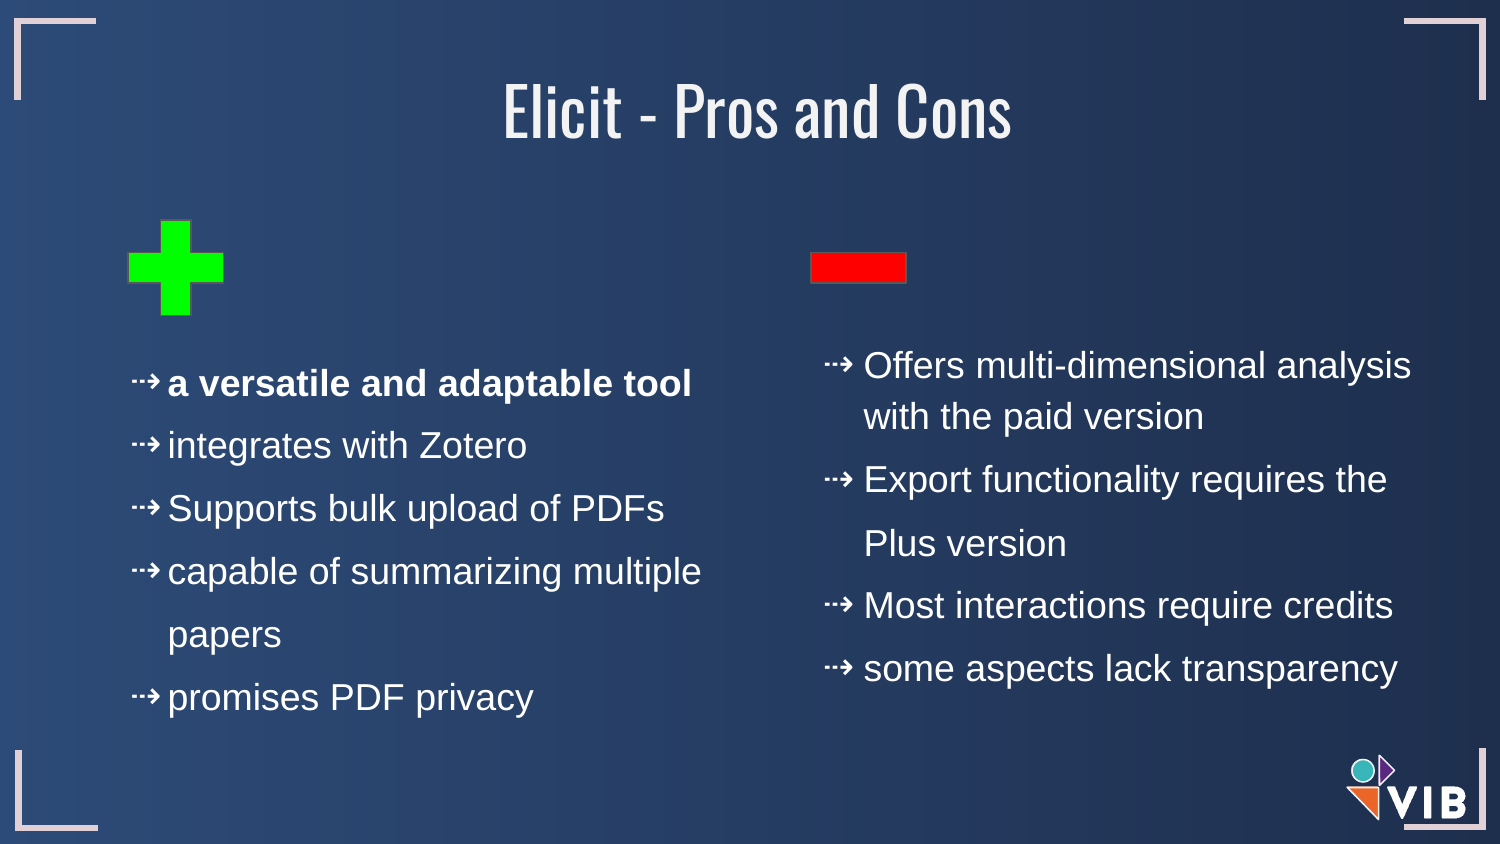

Elicit - Pros and Cons

Offers multi-dimensional analysis with the paid version
Export functionality requires the Plus version
Most interactions require credits
some aspects lack transparency

a versatile and adaptable tool
integrates with Zotero
Supports bulk upload of PDFs
capable of summarizing multiple papers
promises PDF privacy